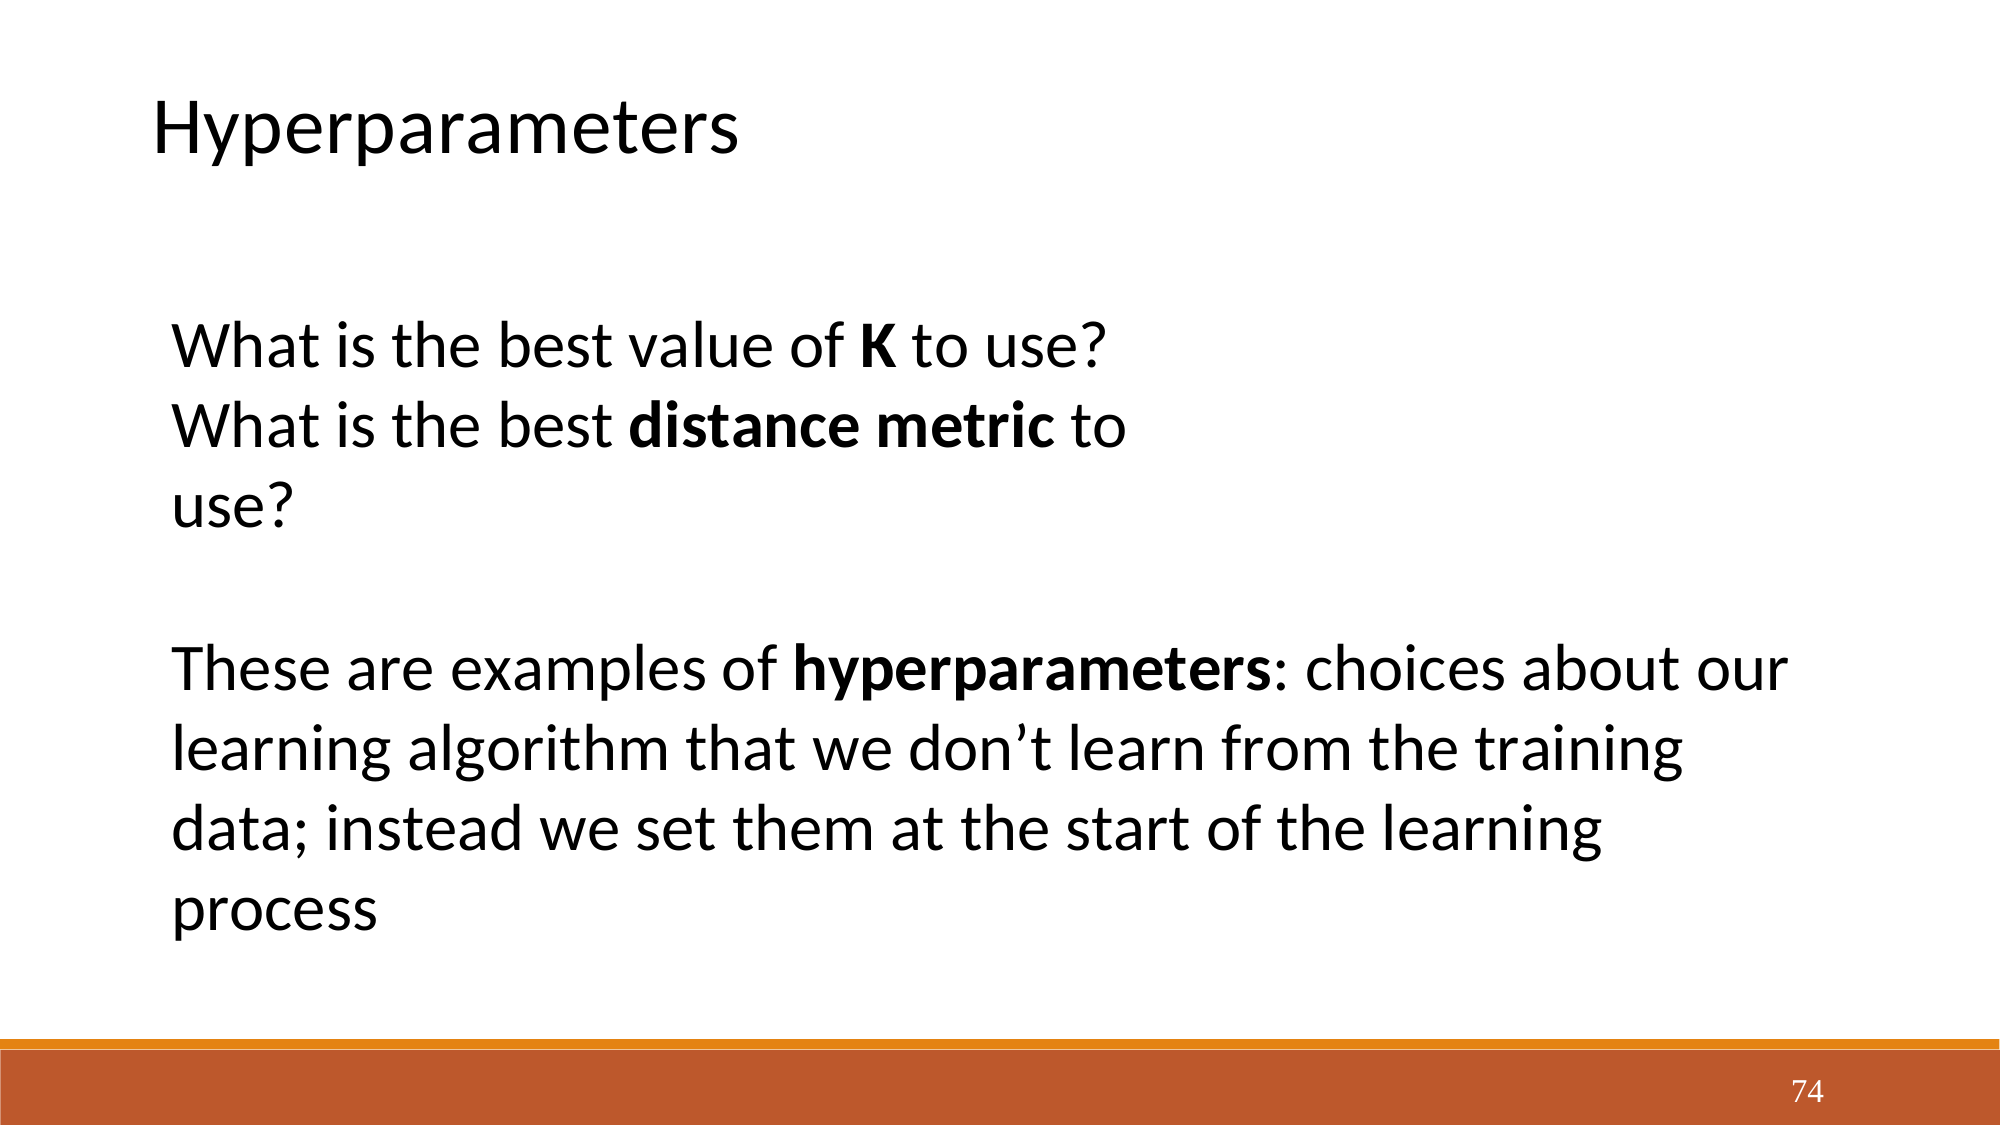

Hyperparameters
What is the best value of K to use? What is the best distance metric to use?

These are examples of hyperparameters: choices about our learning algorithm that we don’t learn from the training data; instead we set them at the start of the learning process
74